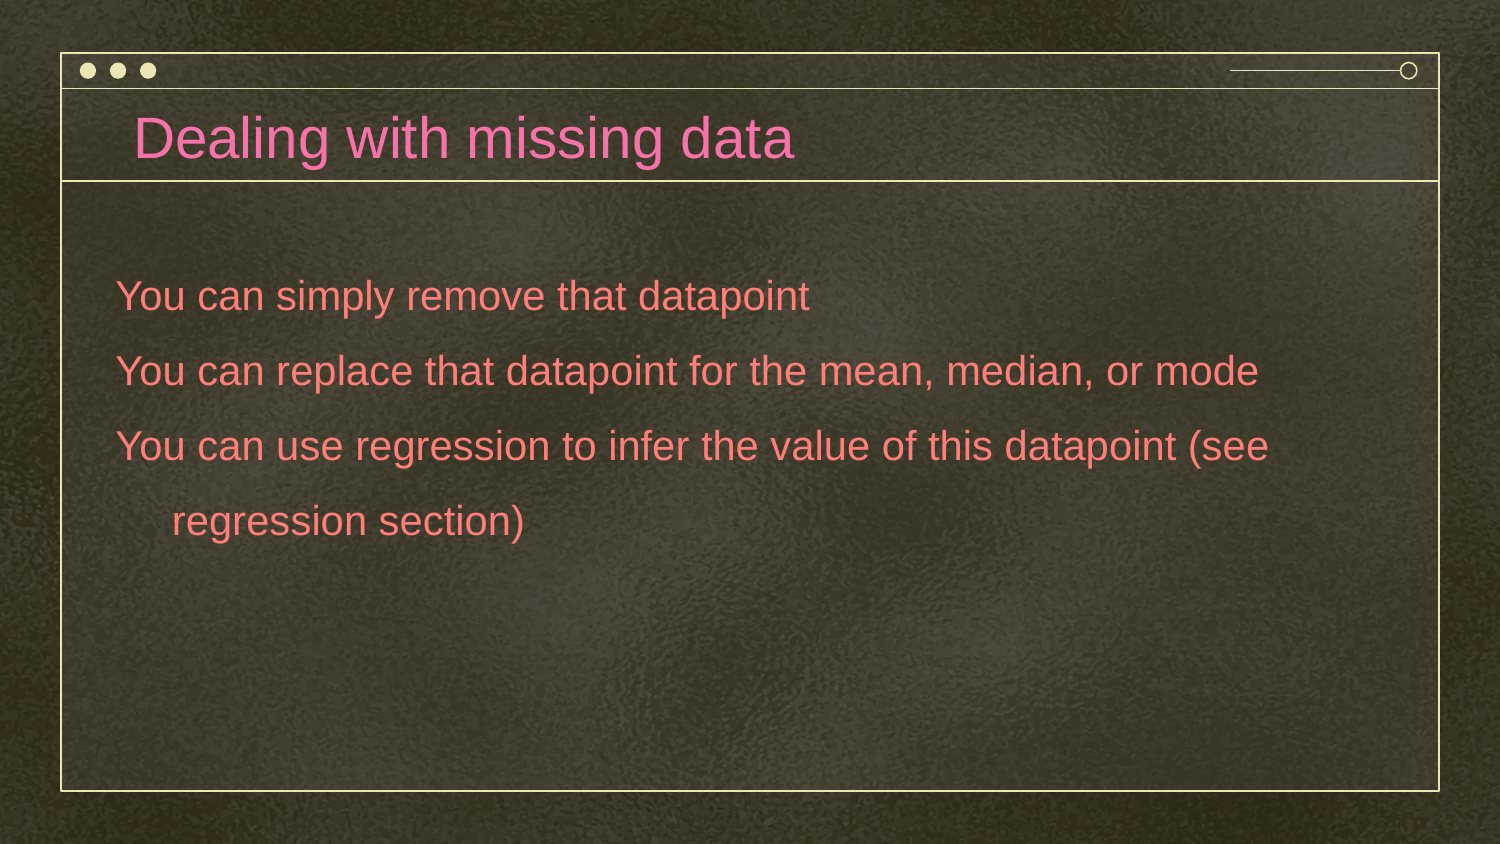

# Dealing with missing data
You can simply remove that datapoint
You can replace that datapoint for the mean, median, or mode
You can use regression to infer the value of this datapoint (see regression section)